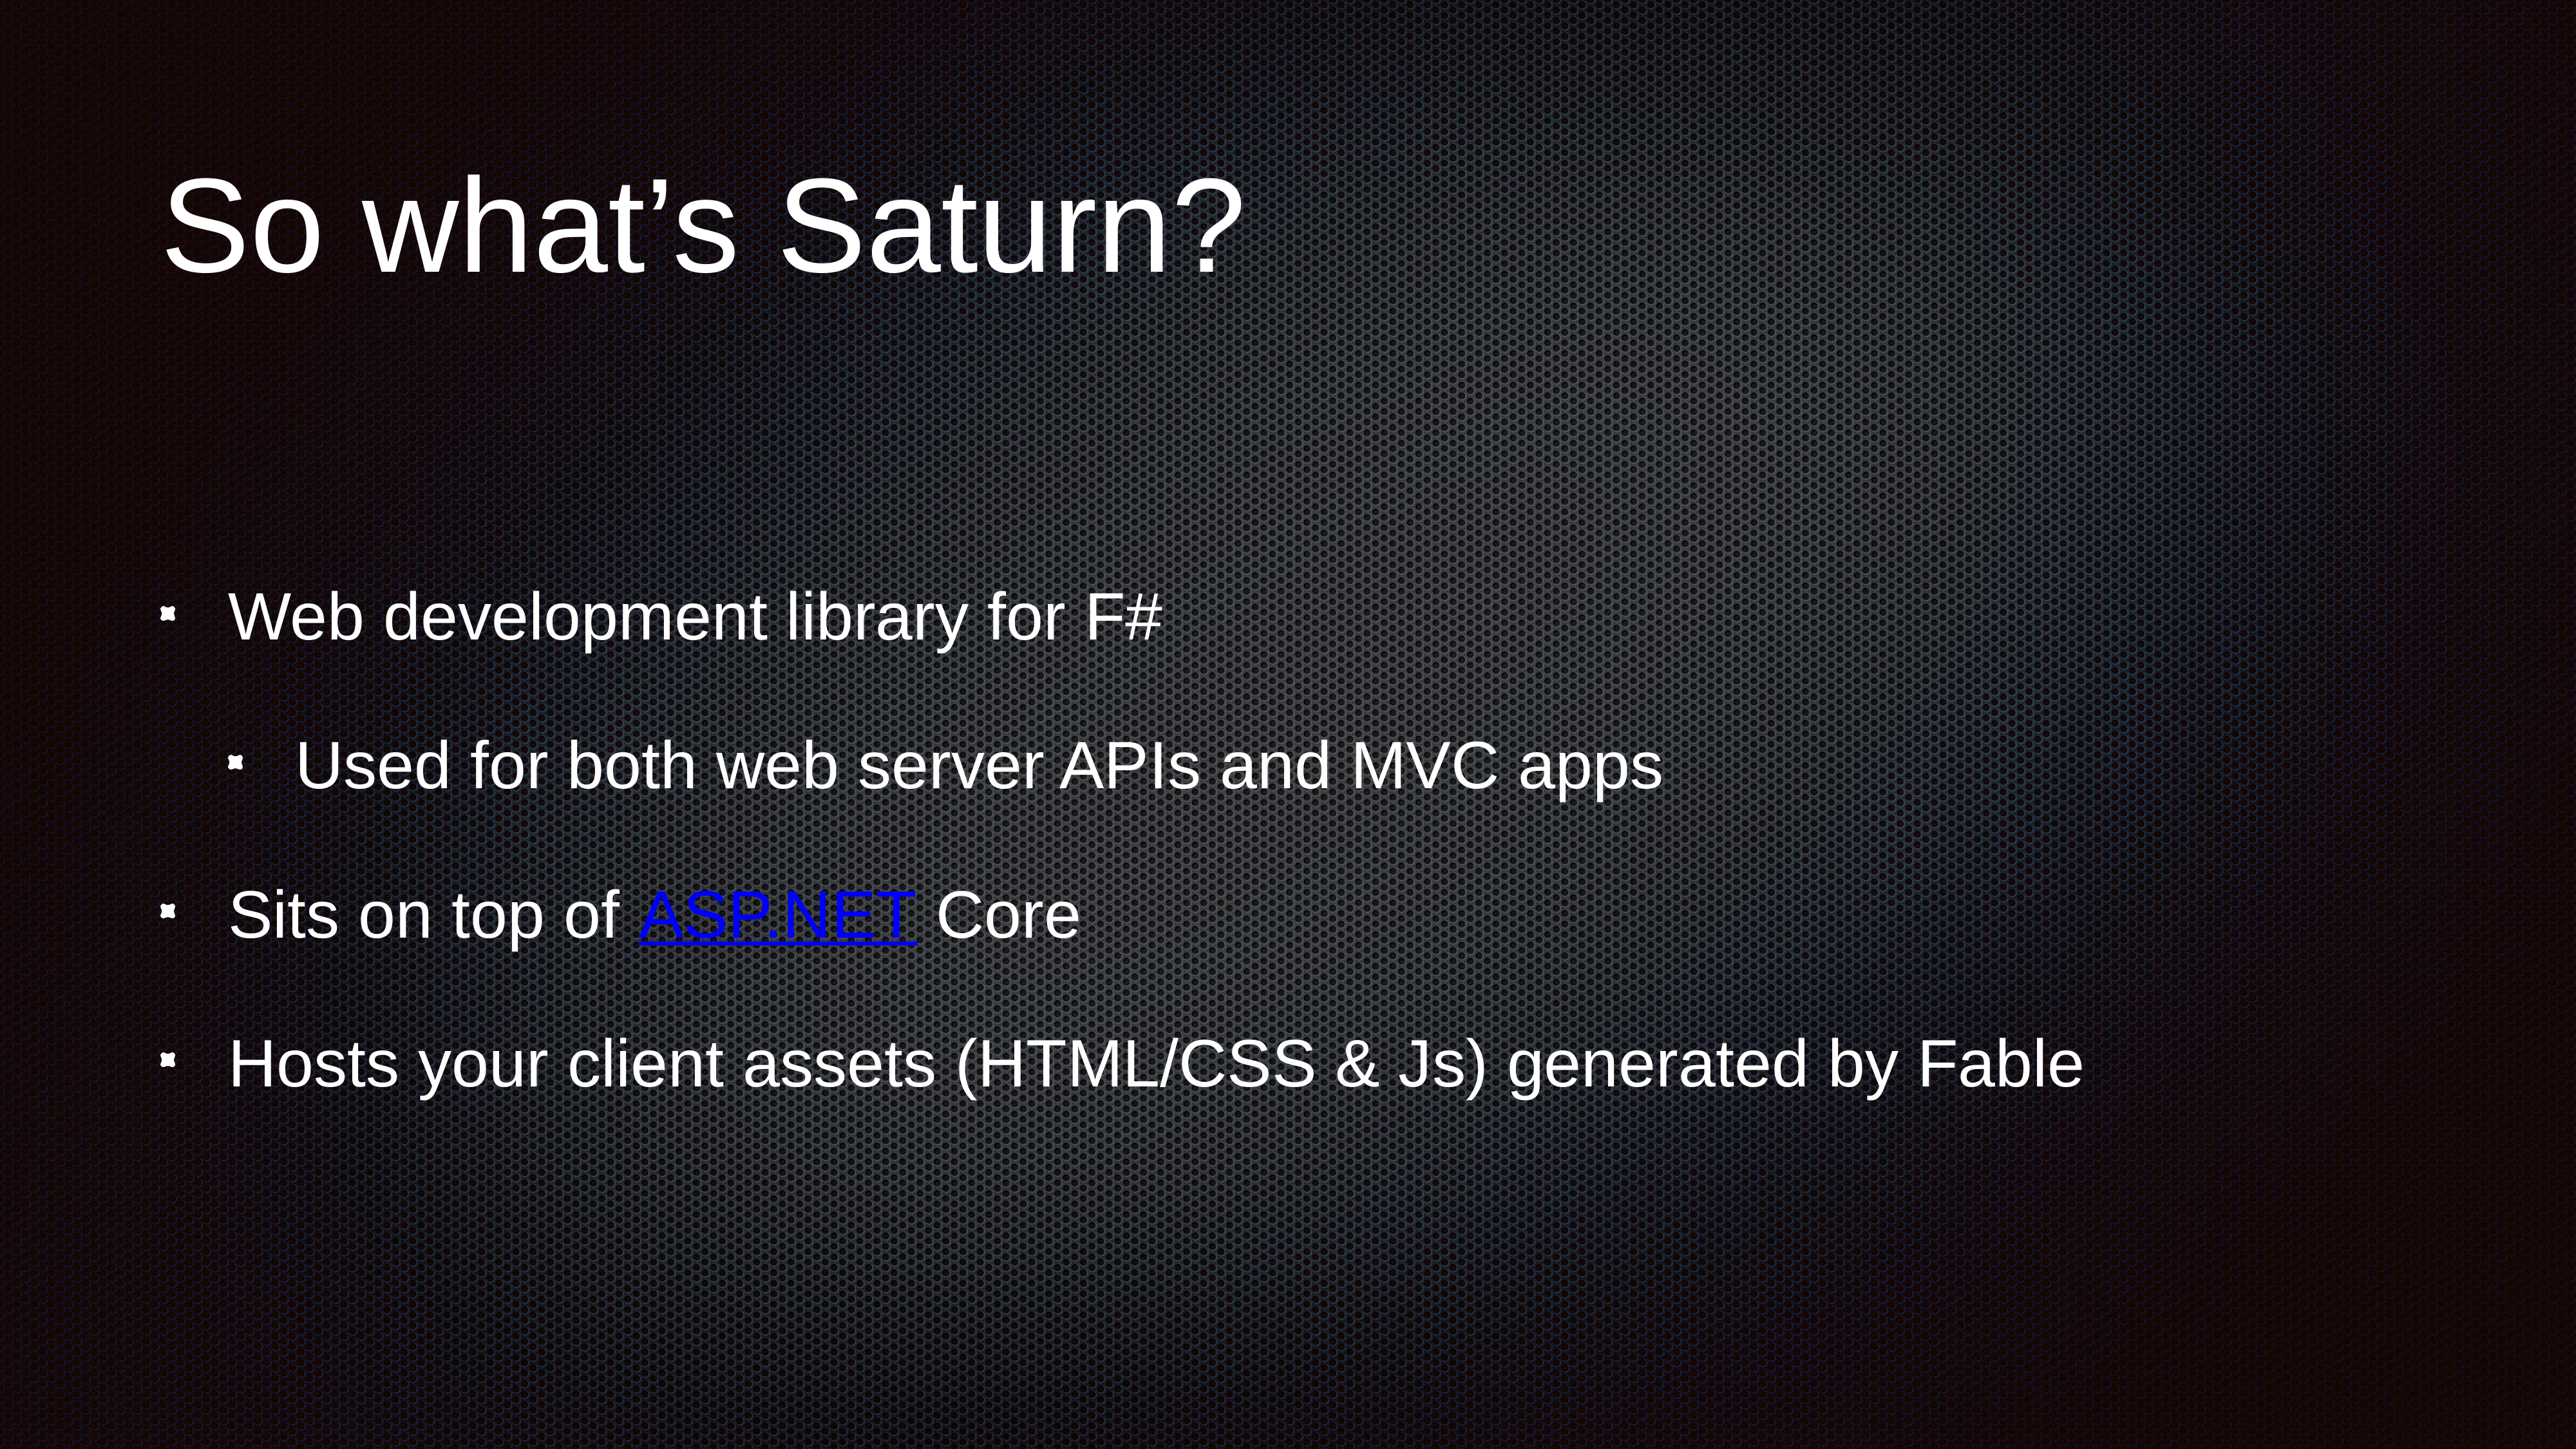

# So what’s Saturn?
Web development library for F#
Used for both web server APIs and MVC apps
Sits on top of ASP.NET Core
Hosts your client assets (HTML/CSS & Js) generated by Fable